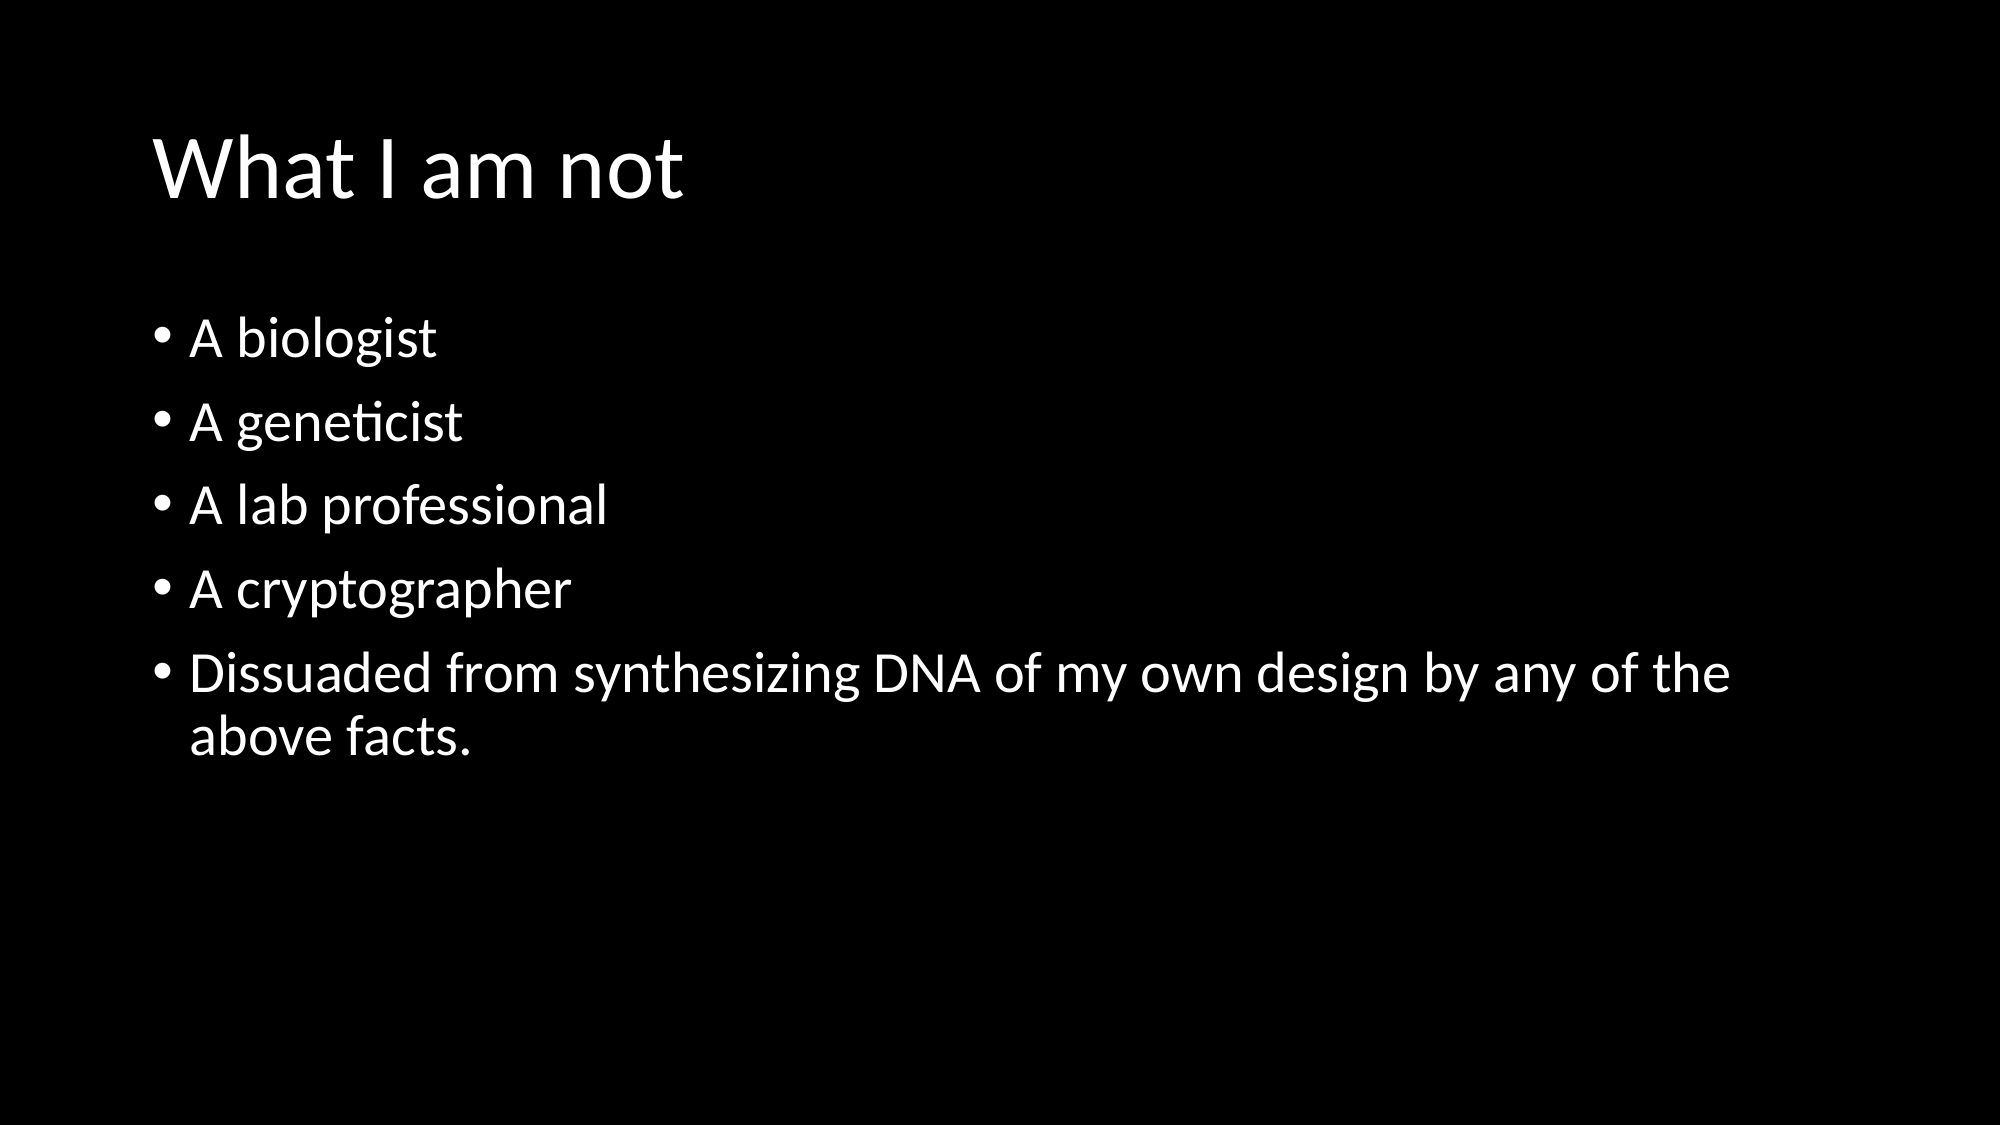

# What I am not
A biologist
A geneticist
A lab professional
A cryptographer
Dissuaded from synthesizing DNA of my own design by any of the above facts.